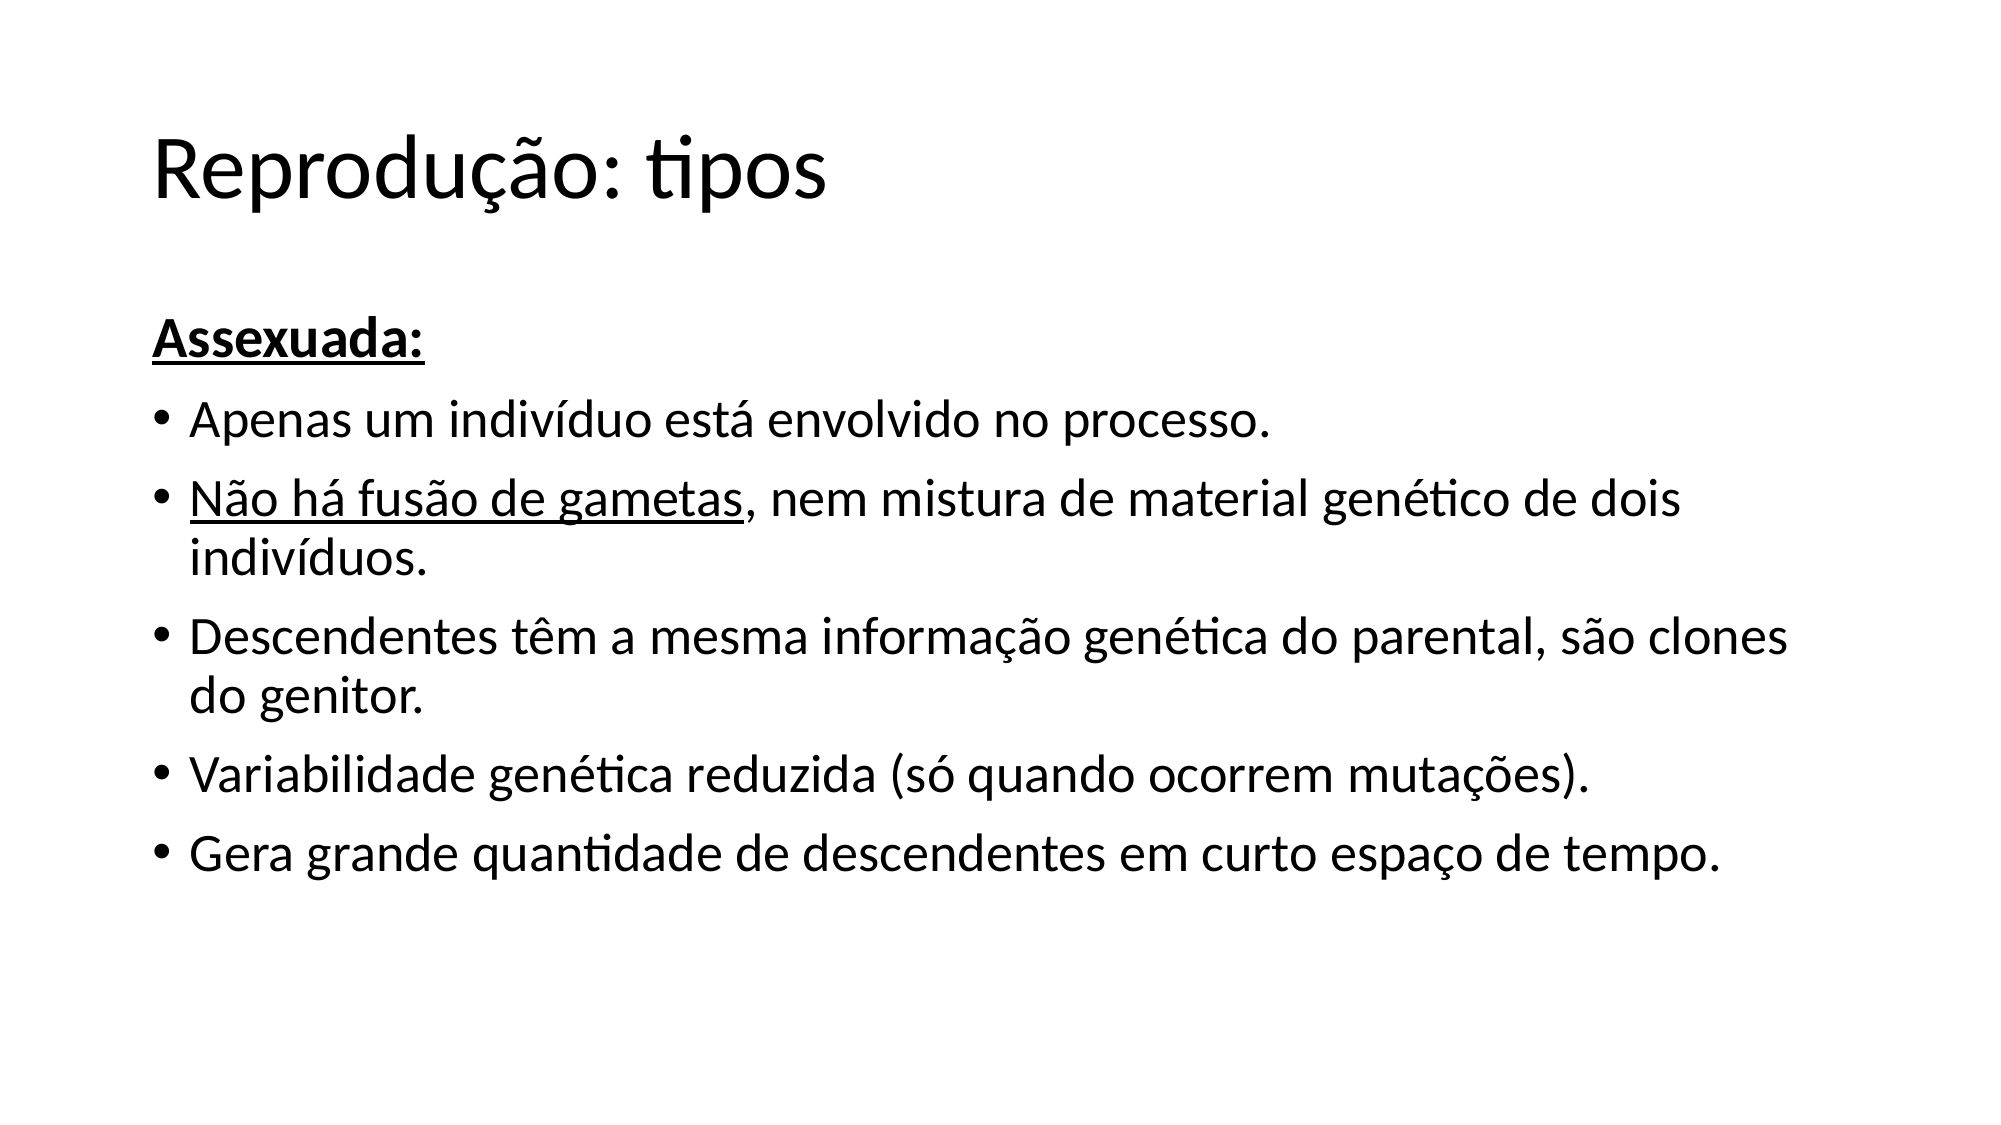

# Reprodução: tipos
Assexuada:
Apenas um indivíduo está envolvido no processo.
Não há fusão de gametas, nem mistura de material genético de dois indivíduos.
Descendentes têm a mesma informação genética do parental, são clones do genitor.
Variabilidade genética reduzida (só quando ocorrem mutações).
Gera grande quantidade de descendentes em curto espaço de tempo.